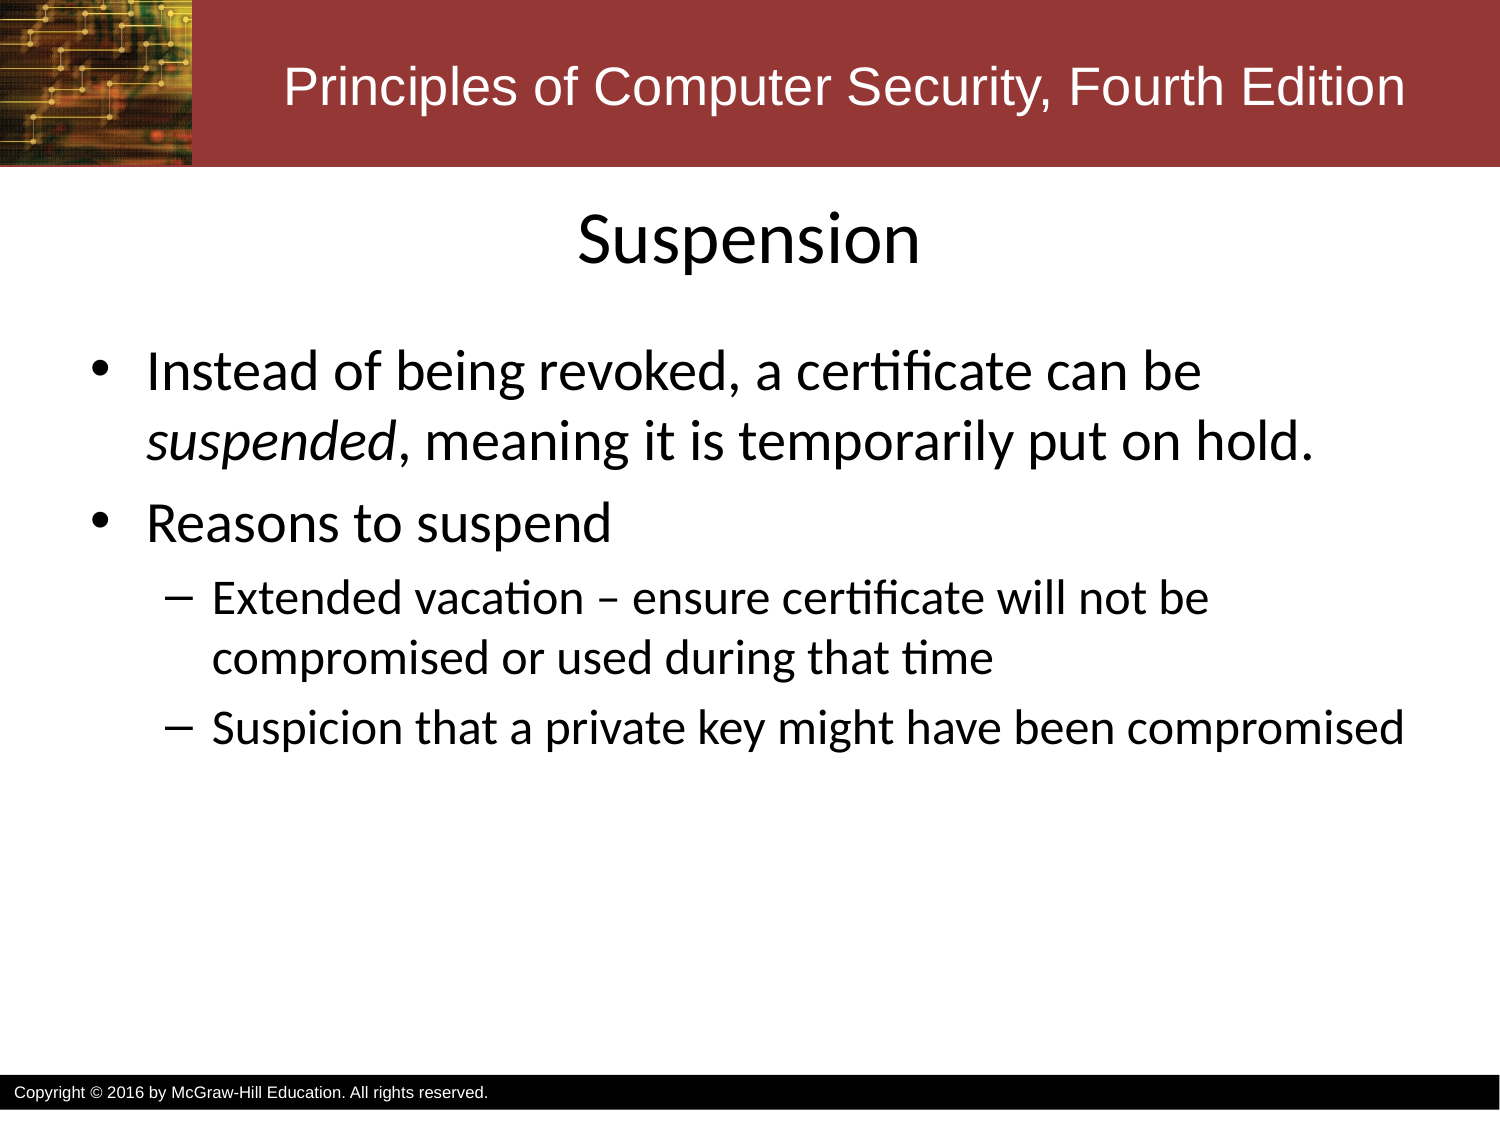

# Suspension
Instead of being revoked, a certificate can be suspended, meaning it is temporarily put on hold.
Reasons to suspend
Extended vacation – ensure certificate will not be compromised or used during that time
Suspicion that a private key might have been compromised